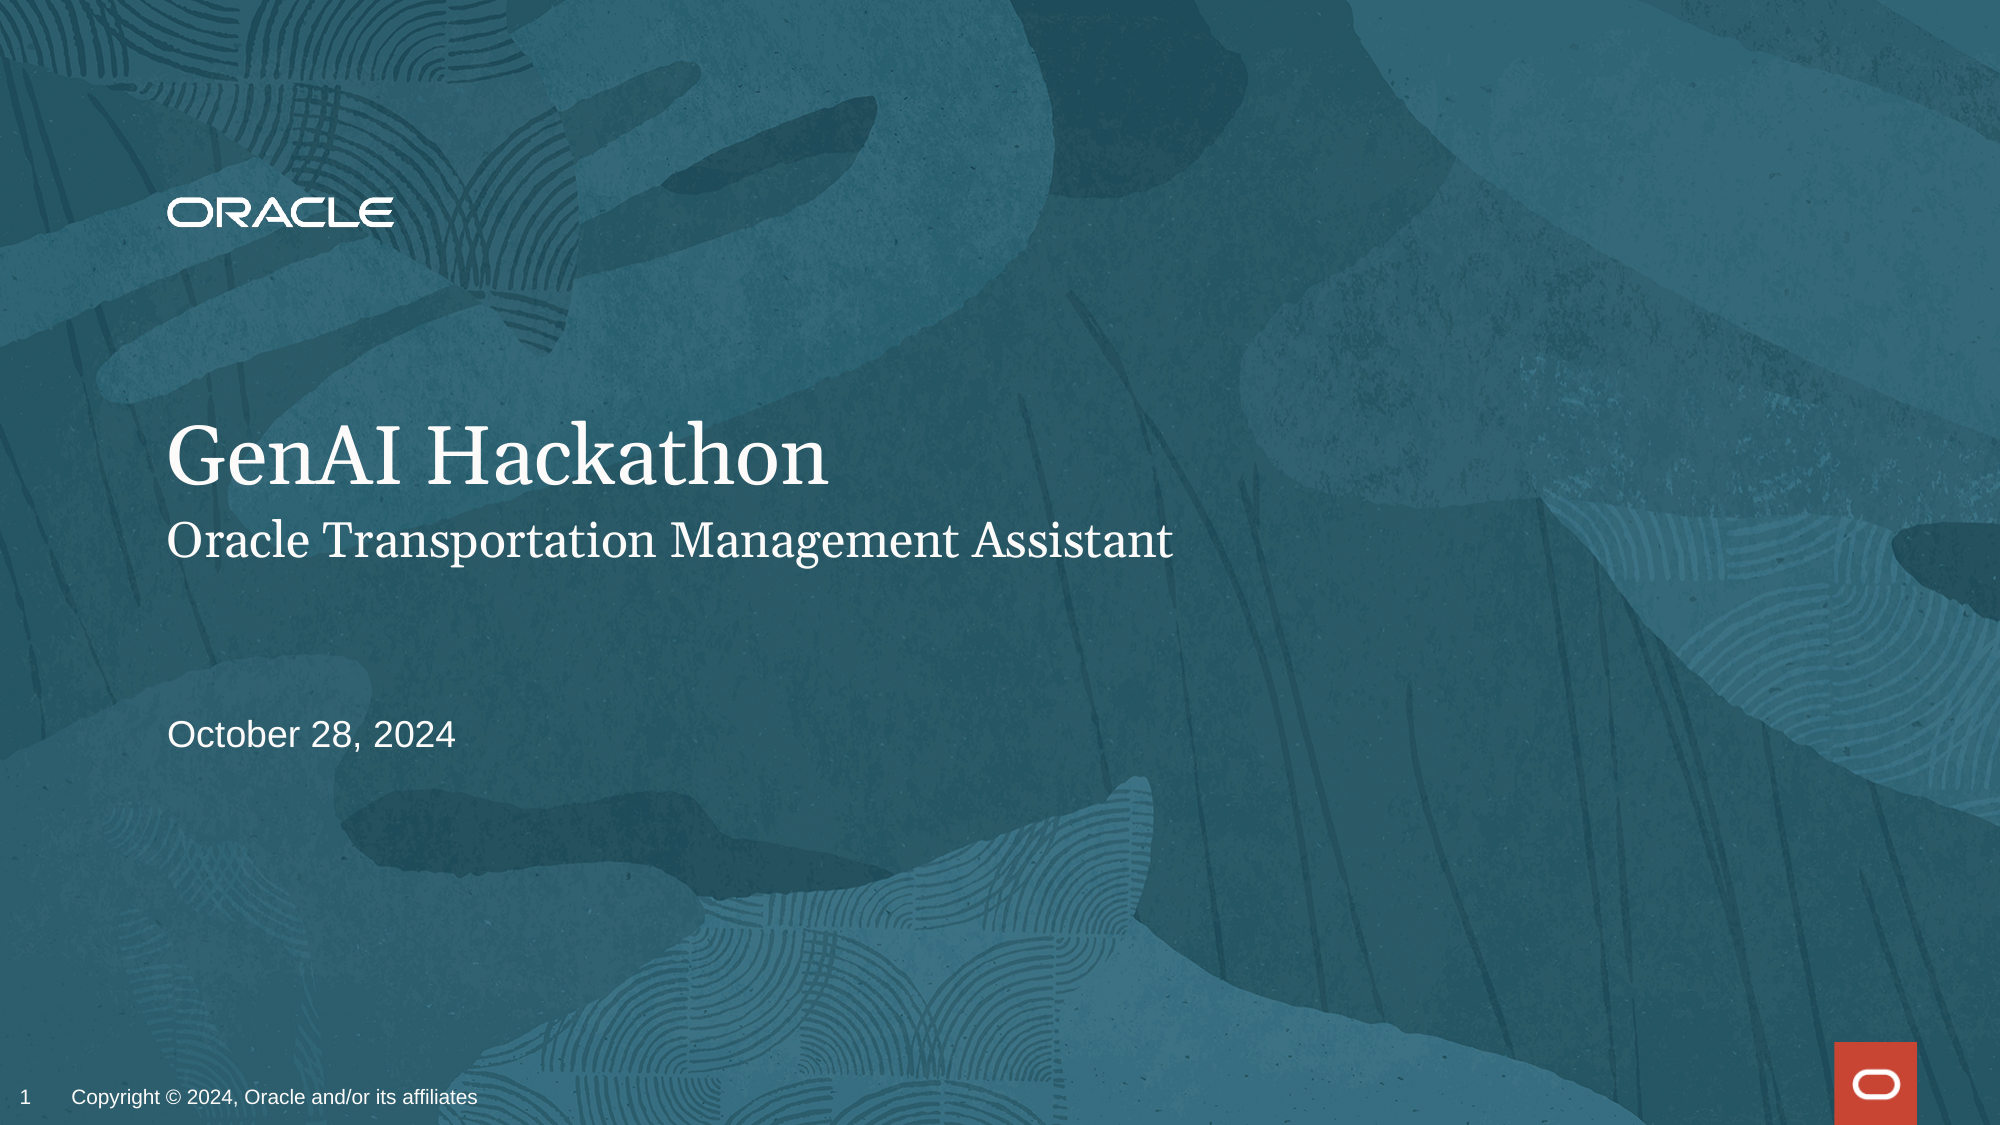

# GenAI Hackathon
Oracle Transportation Management Assistant
October 28, 2024

1
Copyright © 2024, Oracle and/or its affiliates